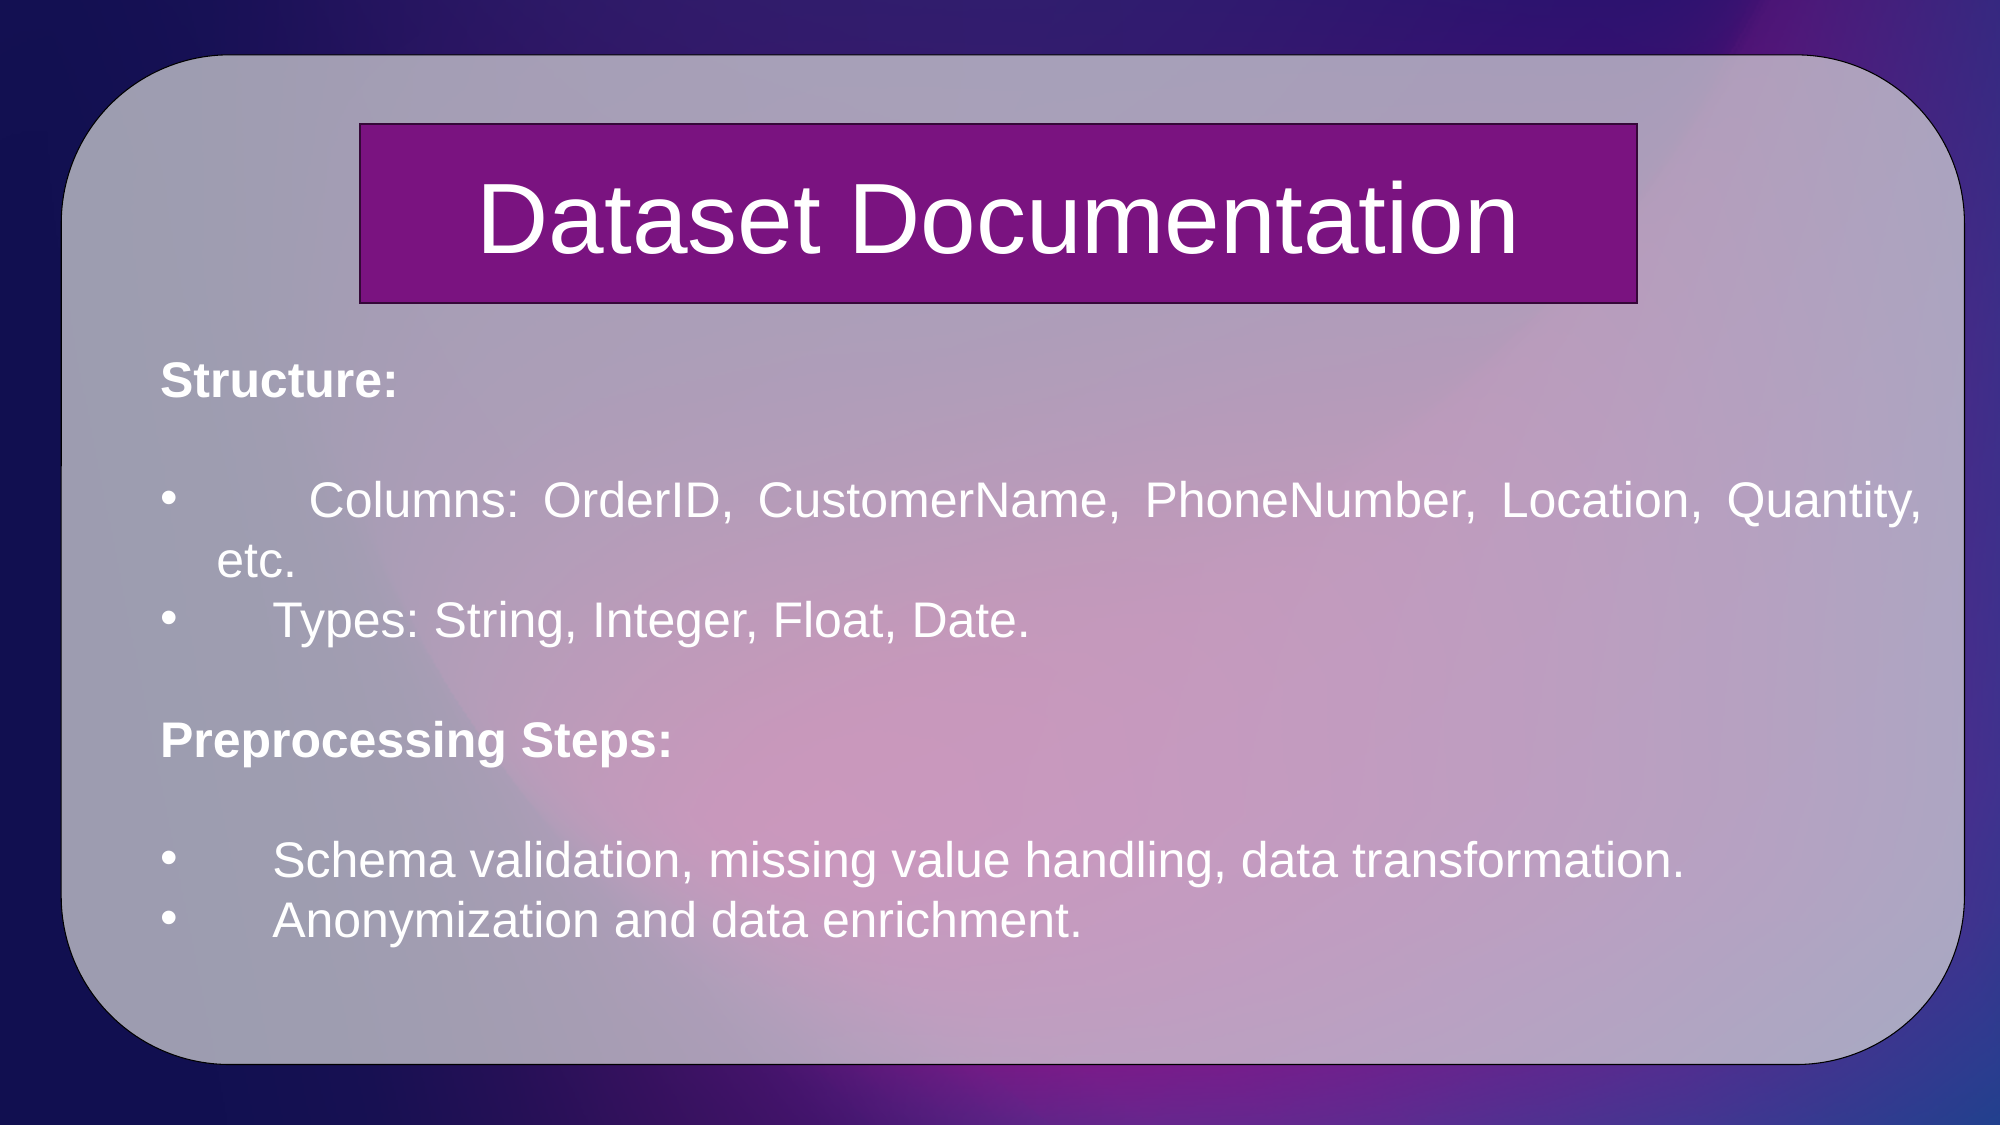

Dataset Documentation
Structure:

    Columns: OrderID, CustomerName, PhoneNumber, Location, Quantity, etc.
    Types: String, Integer, Float, Date.

Preprocessing Steps:

    Schema validation, missing value handling, data transformation.
    Anonymization and data enrichment.